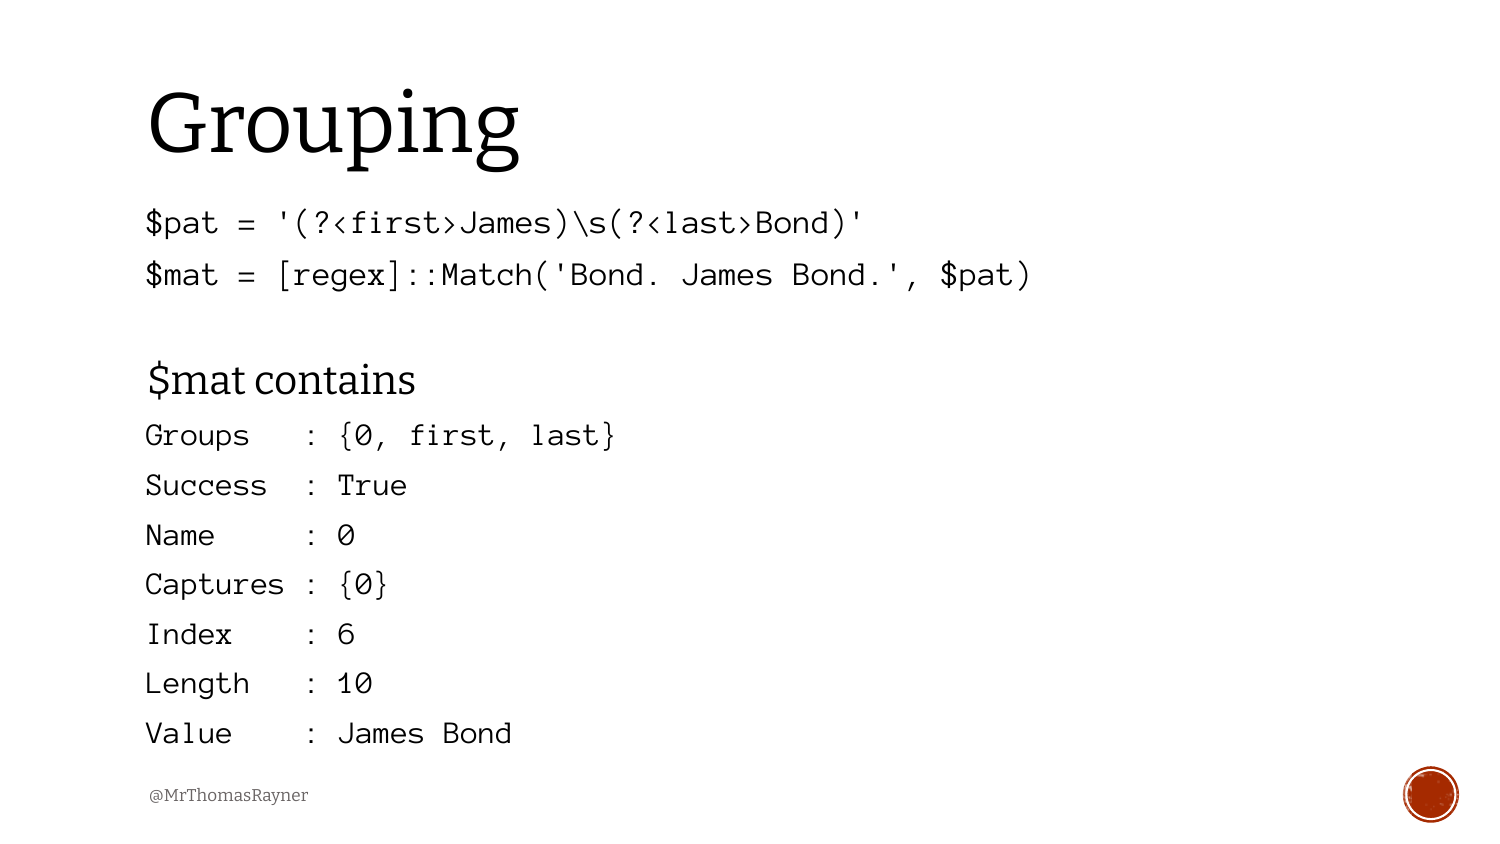

# Grouping
$pat = '(?<first>James)\s(?<last>Bond)'
$mat = [regex]::Match('Bond. James Bond.', $pat)

$mat contains
Groups   : {0, first, last}
Success  : True
Name     : 0
Captures : {0}
Index    : 6
Length   : 10
Value    : James Bond

@MrThomasRayner